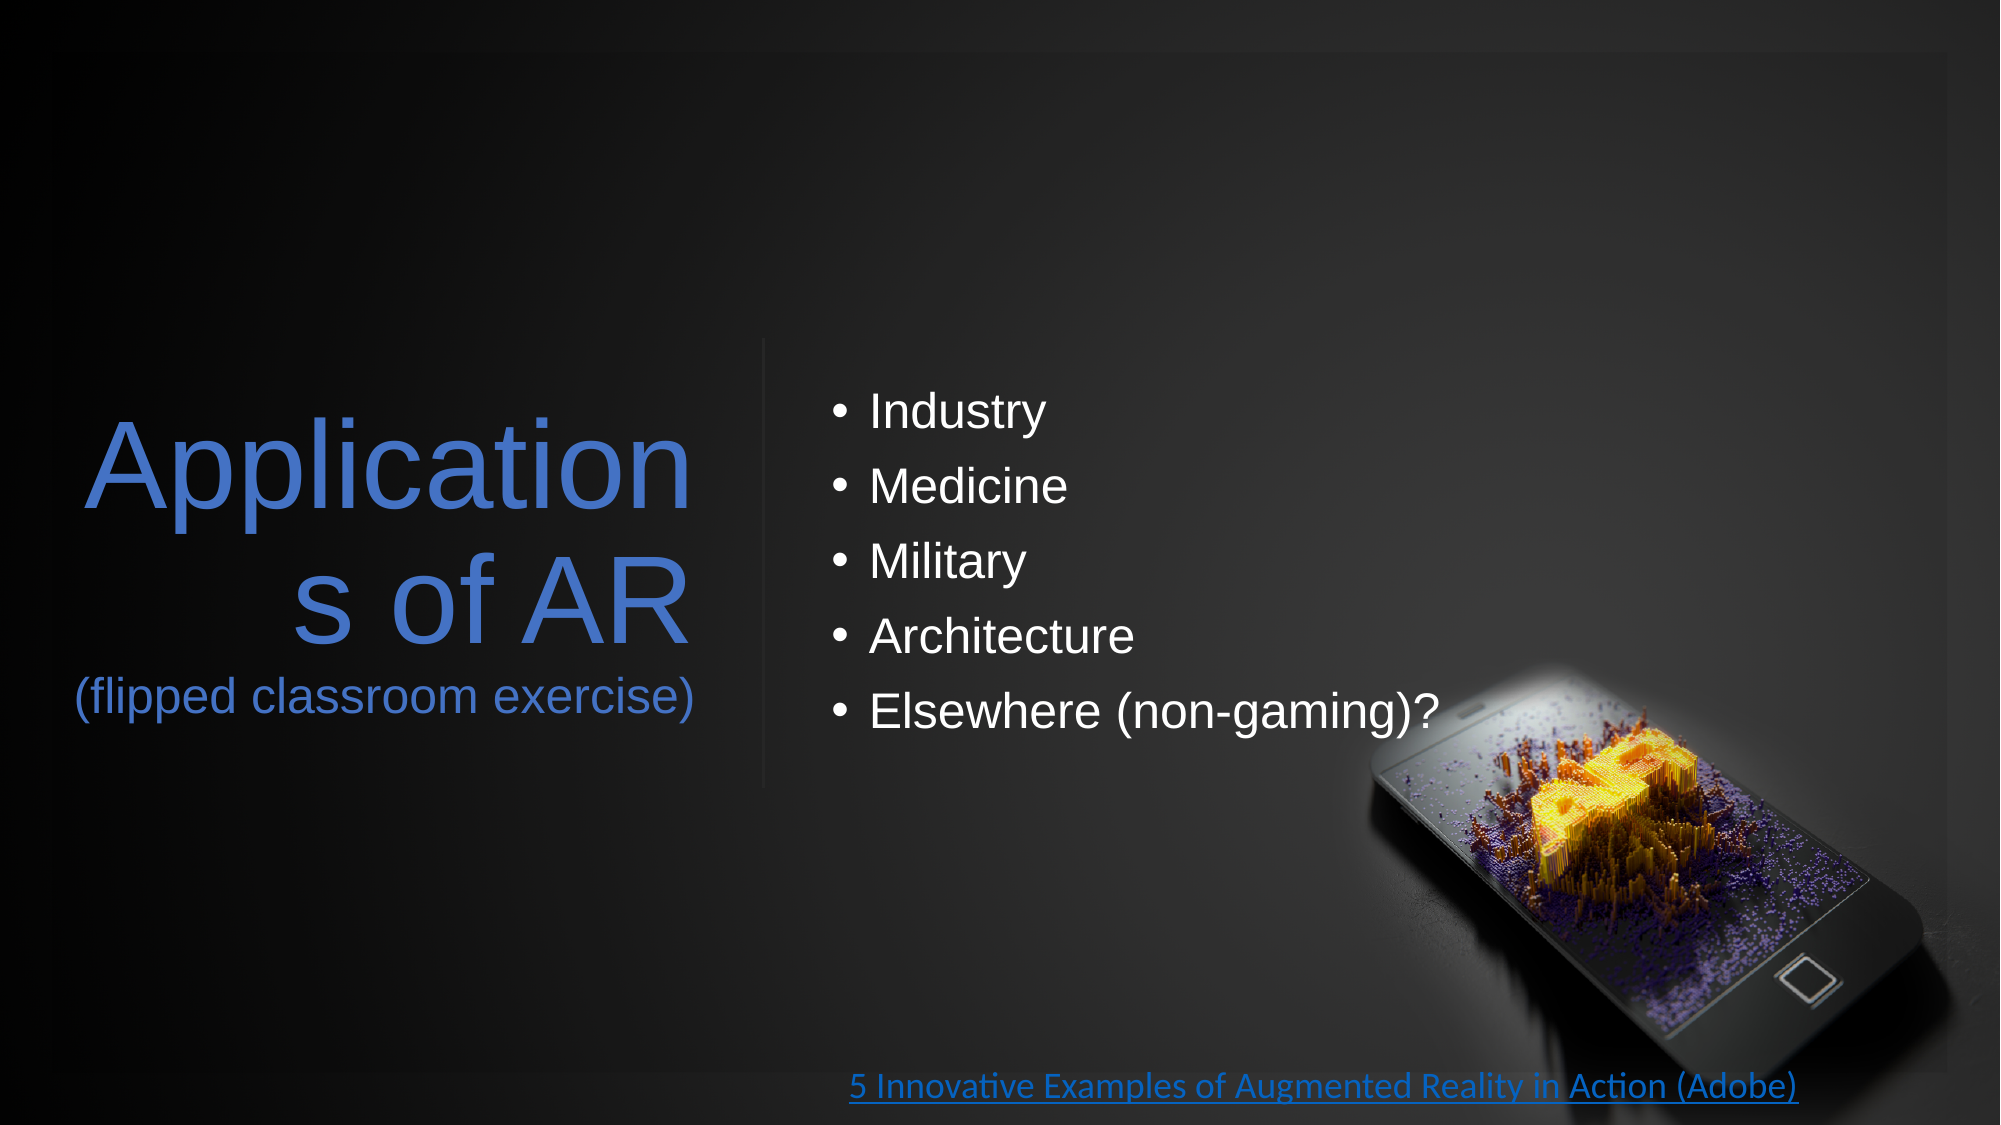

# Applications of AR (flipped classroom exercise)
Industry
Medicine
Military
Architecture
Elsewhere (non-gaming)?
5 Innovative Examples of Augmented Reality in Action (Adobe)